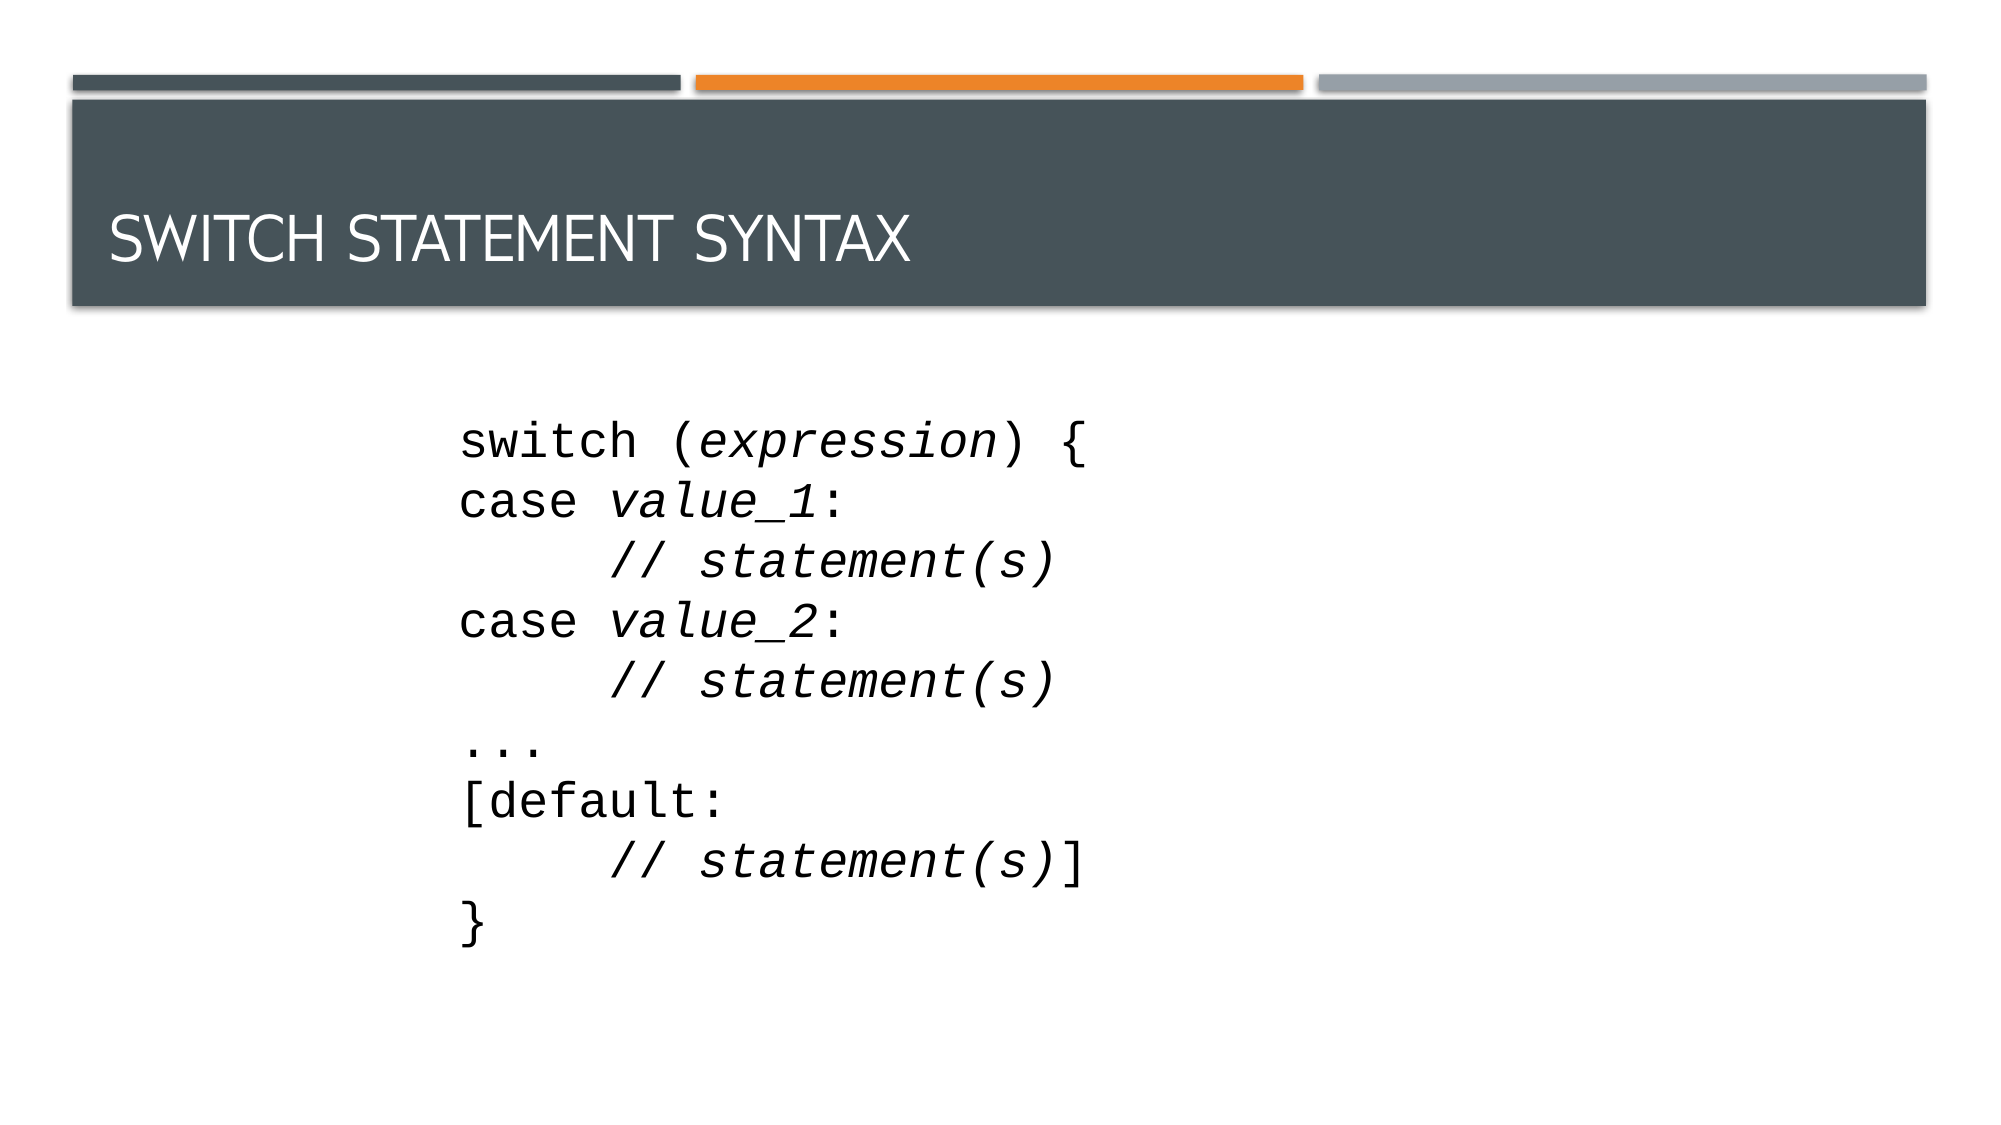

# switch Statement Syntax
switch (expression) {
case value_1:
	// statement(s)
case value_2:
	// statement(s)
...
[default:
	// statement(s)]
}